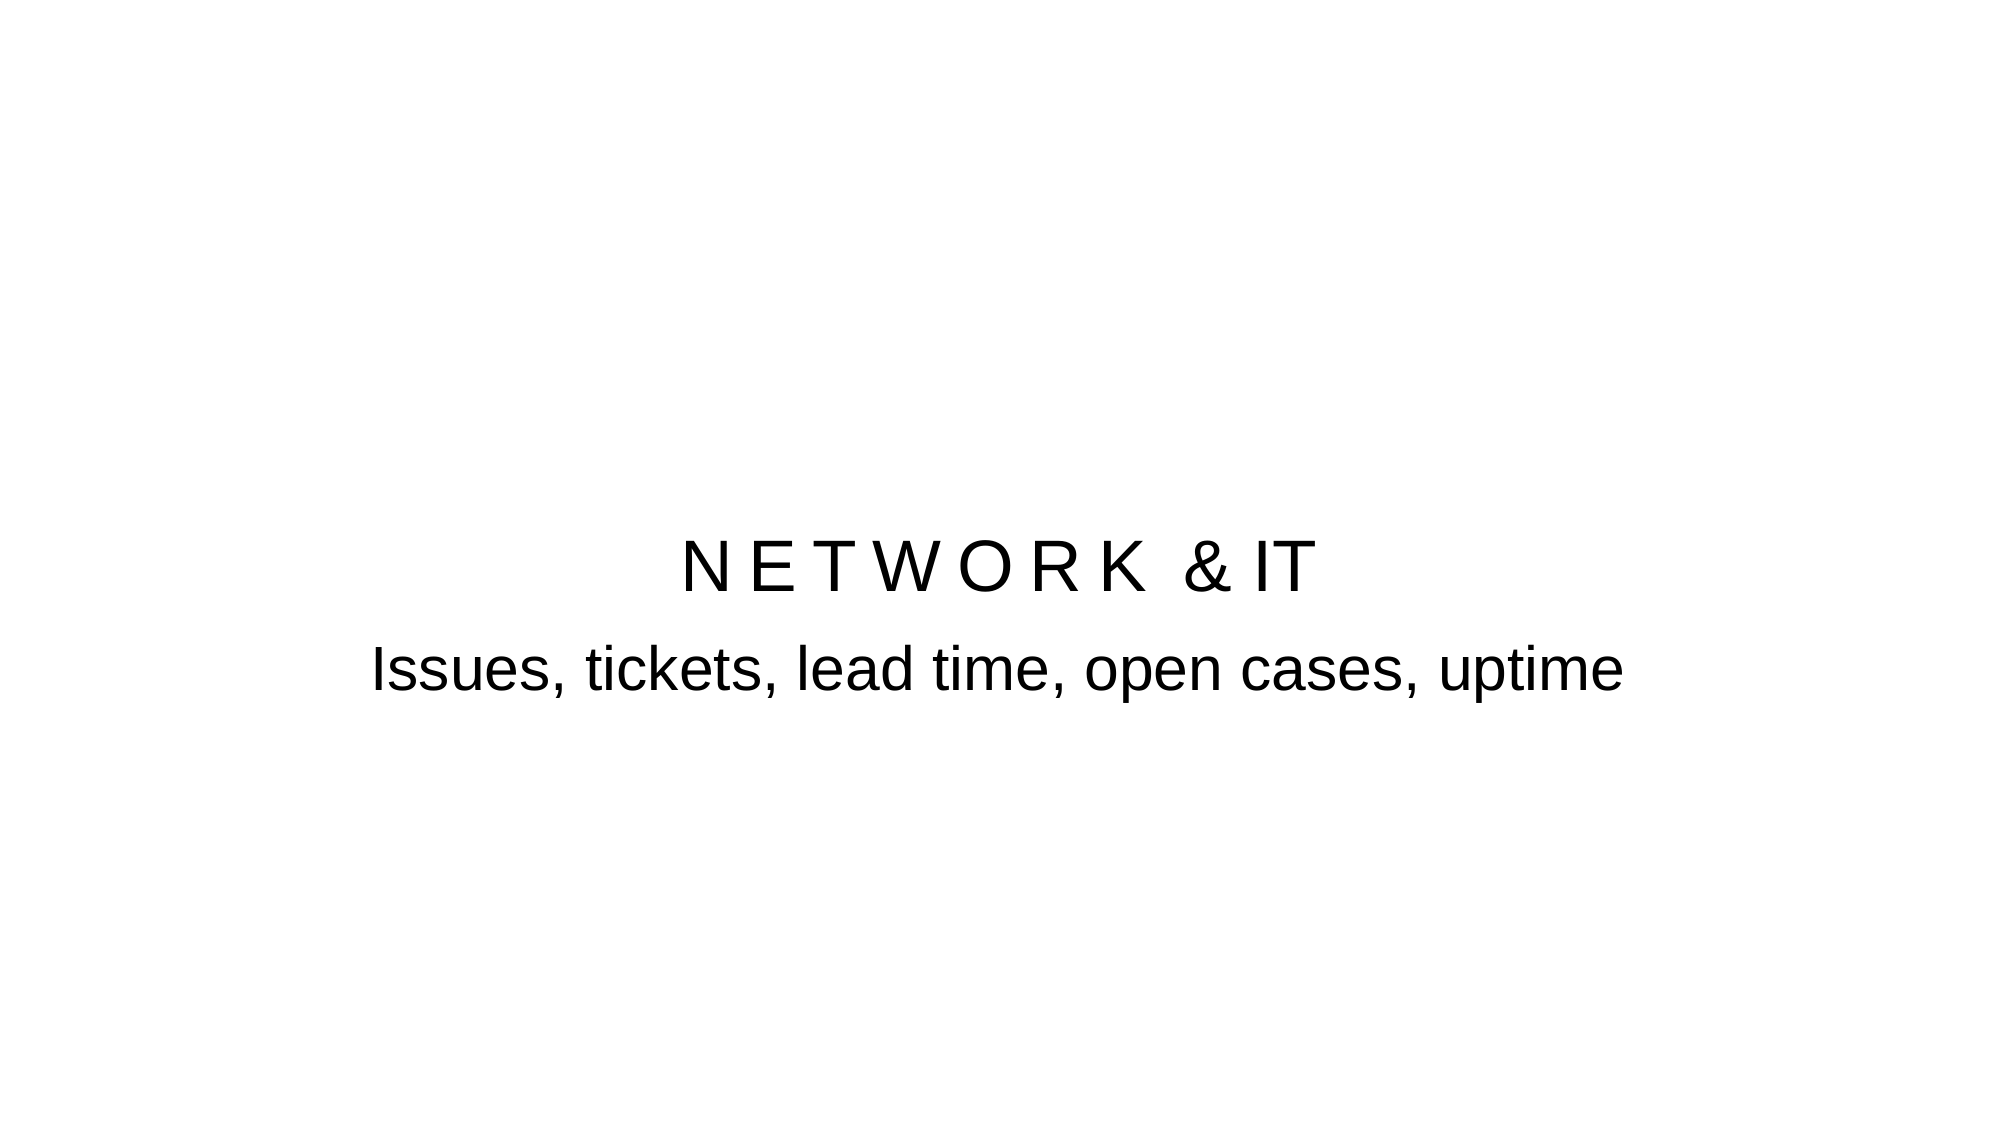

NETWORK & IT
Issues, tickets, lead time, open cases, uptime